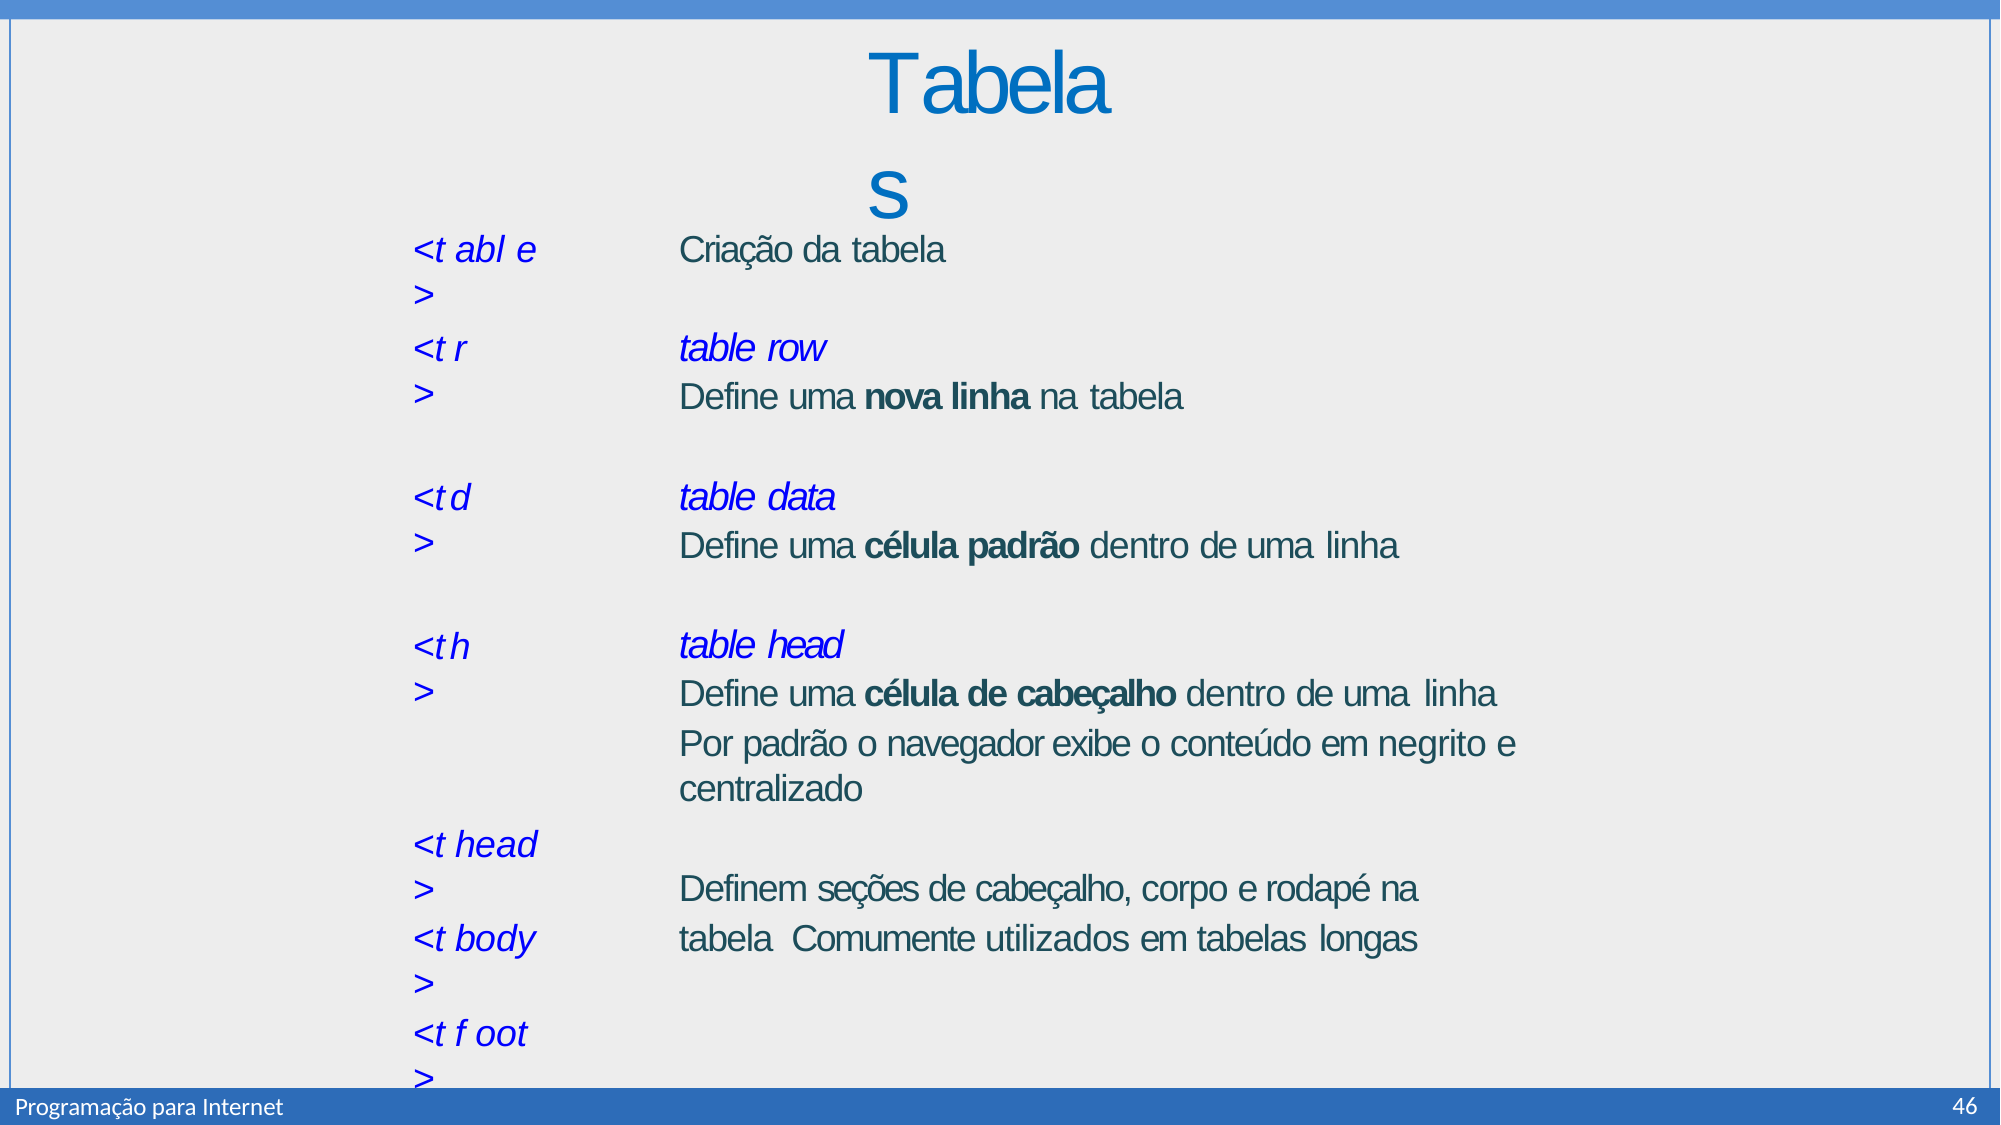

# Tabelas
<table>
Criação da tabela
table row
Define uma nova linha na tabela
table data
Define uma célula padrão dentro de uma linha
table head
Define uma célula de cabeçalho dentro de uma linha
Por padrão o navegador exibe o conteúdo em negrito e centralizado
Definem seções de cabeçalho, corpo e rodapé na tabela  Comumente utilizados em tabelas longas
<tr>
<td>
<th>
<thead>
<tbody>
<tfoot>
46
Programação para Internet